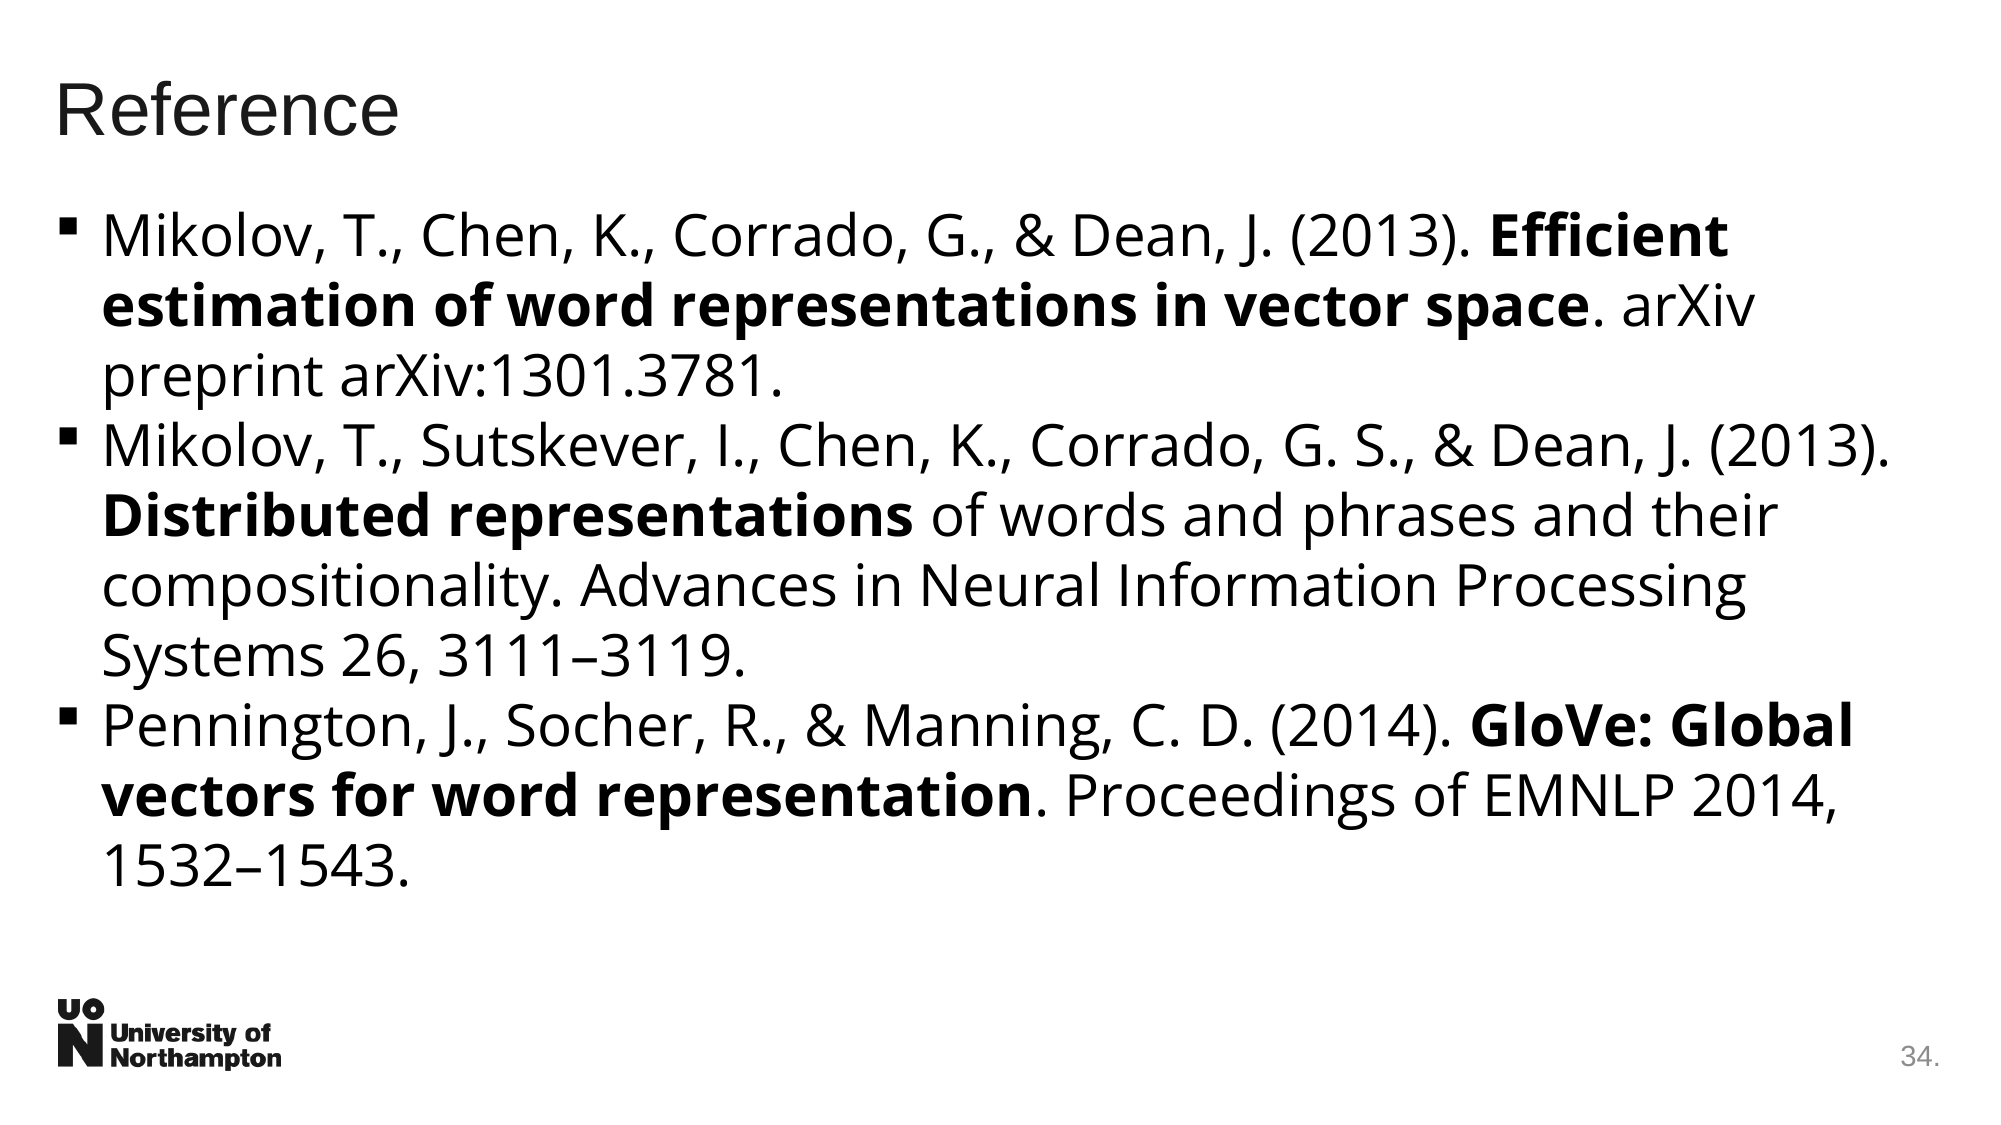

# Reference
Mikolov, T., Chen, K., Corrado, G., & Dean, J. (2013). Efficient estimation of word representations in vector space. arXiv preprint arXiv:1301.3781.
Mikolov, T., Sutskever, I., Chen, K., Corrado, G. S., & Dean, J. (2013). Distributed representations of words and phrases and their compositionality. Advances in Neural Information Processing Systems 26, 3111–3119.
Pennington, J., Socher, R., & Manning, C. D. (2014). GloVe: Global vectors for word representation. Proceedings of EMNLP 2014, 1532–1543.

34.